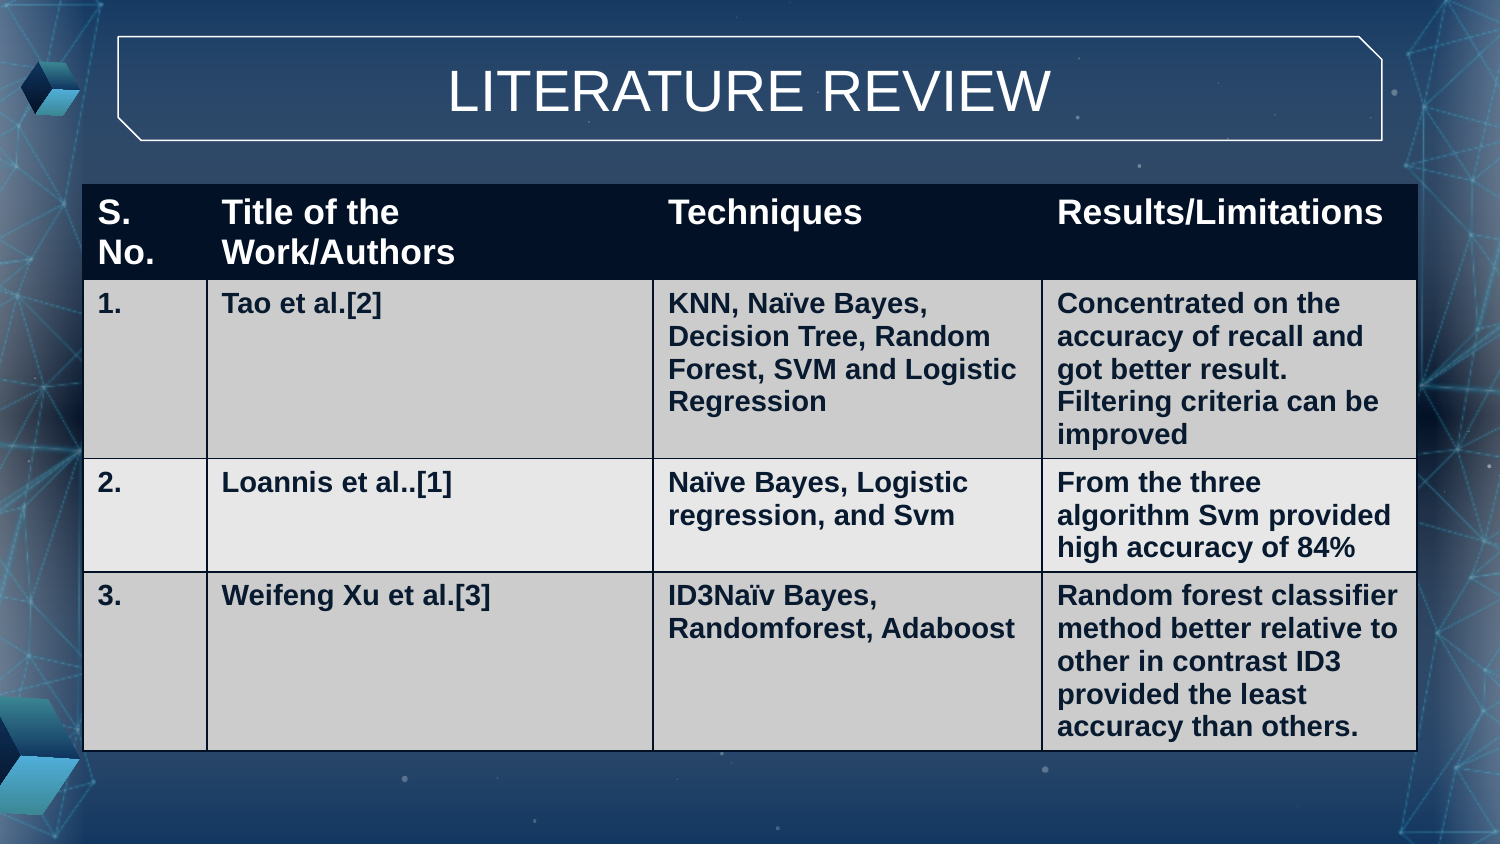

# LITERATURE REVIEW

| S. No. | Title of the Work/Authors | Techniques | Results/Limitations |
| --- | --- | --- | --- |
| 1. | Tao et al.[2] | KNN, Naïve Bayes, Decision Tree, Random Forest, SVM and Logistic Regression | Concentrated on the accuracy of recall and got better result. Filtering criteria can be improved |
| 2. | Loannis et al..[1] | Naïve Bayes, Logistic regression, and Svm | From the three algorithm Svm provided high accuracy of 84% |
| 3. | Weifeng Xu et al.[3] | ID3Naïv Bayes, Randomforest, Adaboost | Random forest classifier method better relative to other in contrast ID3 provided the least accuracy than others. |